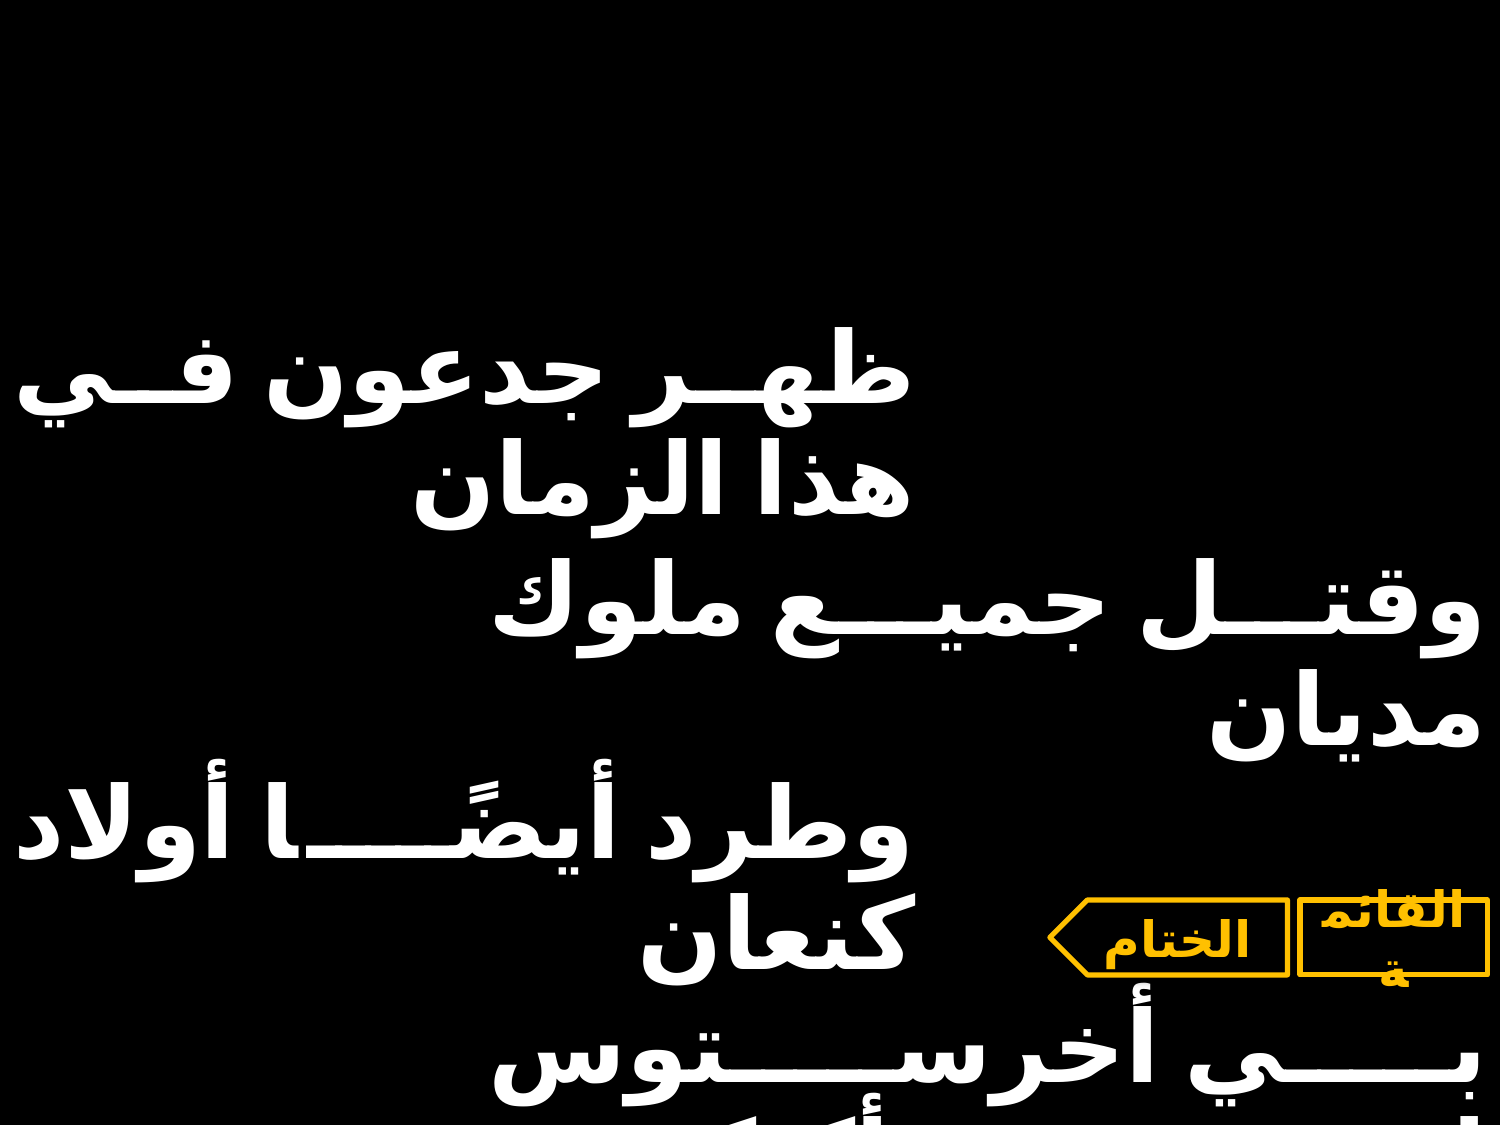

| ظهر جدعون في هذا الزمان |  |  |
| --- | --- | --- |
|  | وقتل جميع ملوك مديان |  |
| وطرد أيضًا أولاد كنعان |  |  |
|  | بي أخرستوس انيستي أكنكرون |  |
الختام
القائمة